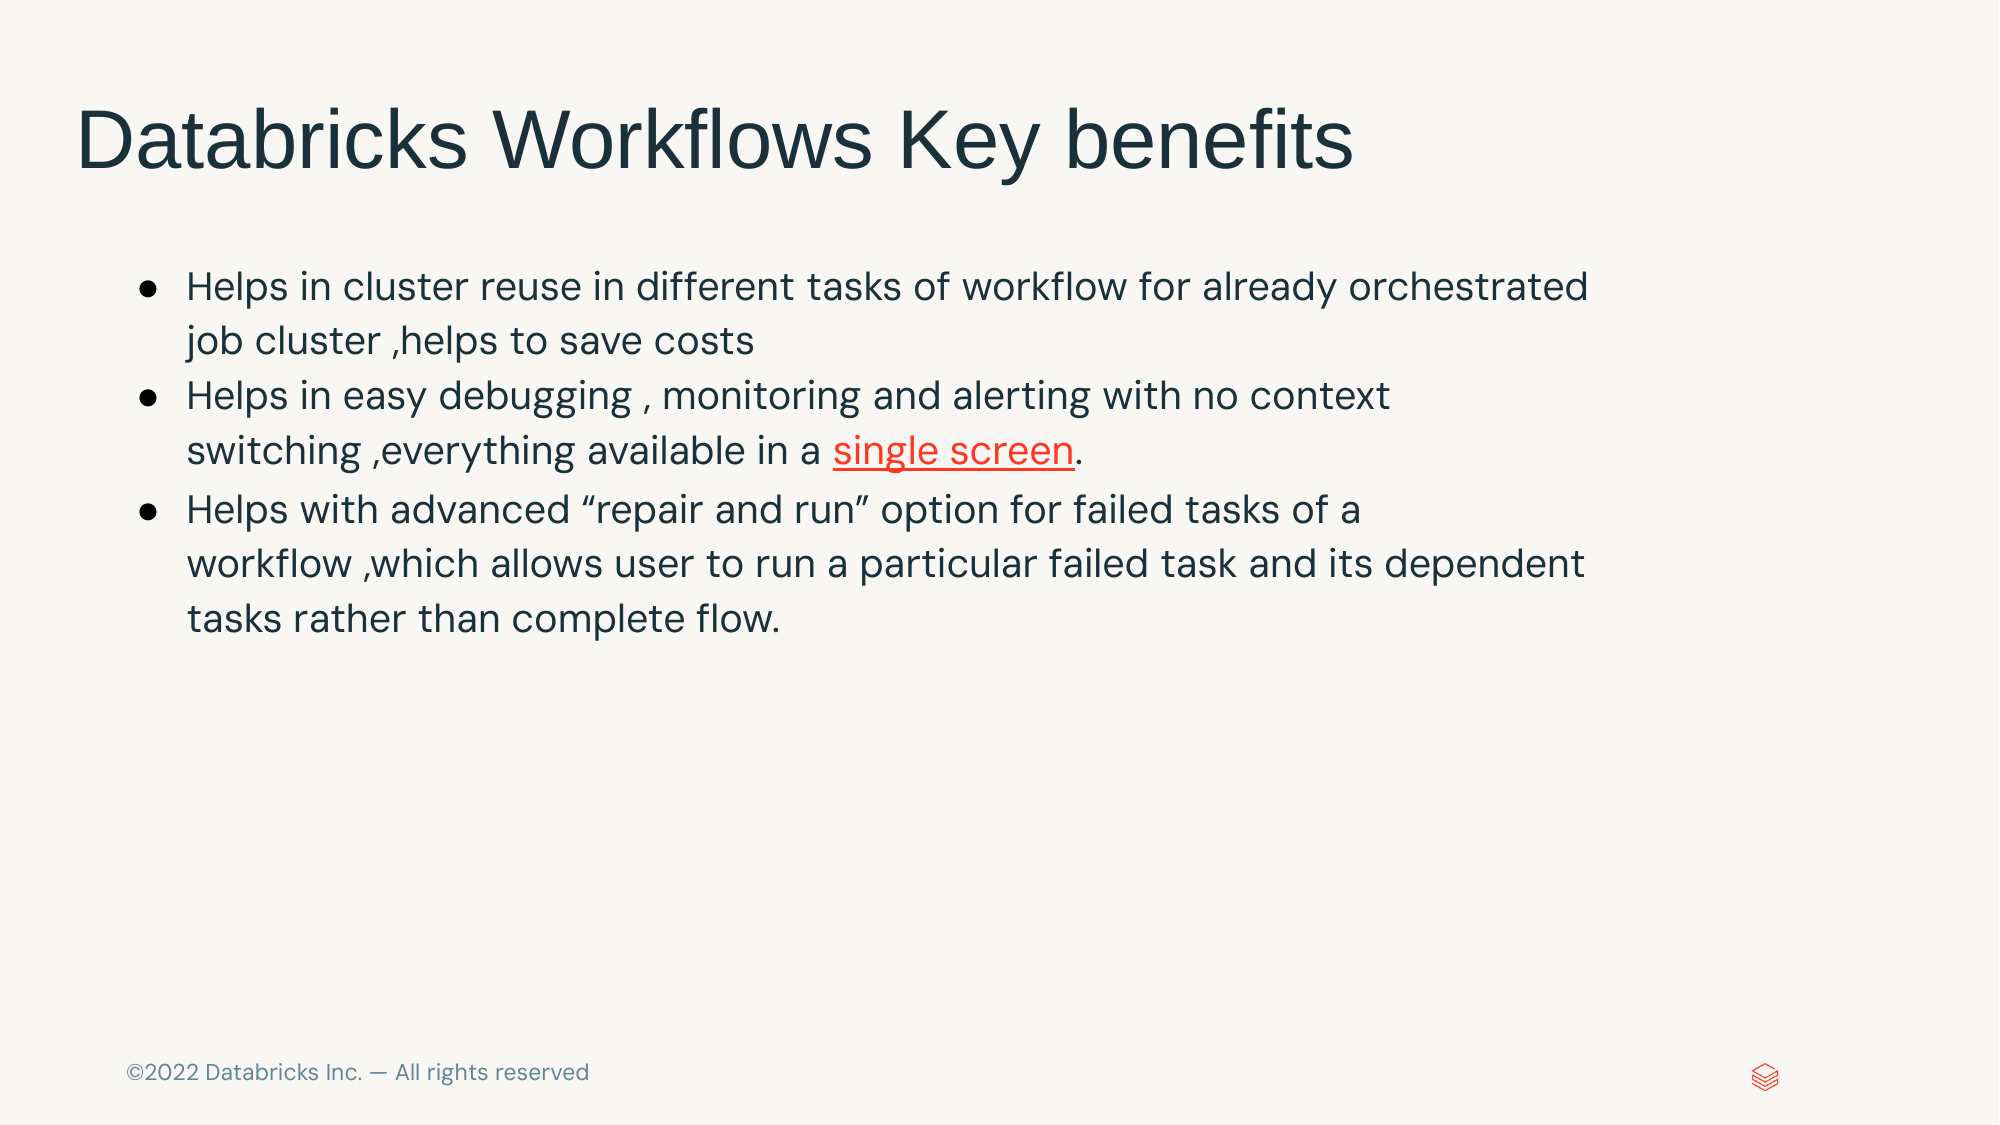

# Databricks Workflows Key benefits
Helps in cluster reuse in different tasks of workflow for already orchestrated job cluster ,helps to save costs
Helps in easy debugging , monitoring and alerting with no context switching ,everything available in a single screen.
Helps with advanced “repair and run” option for failed tasks of a workflow ,which allows user to run a particular failed task and its dependent tasks rather than complete flow.